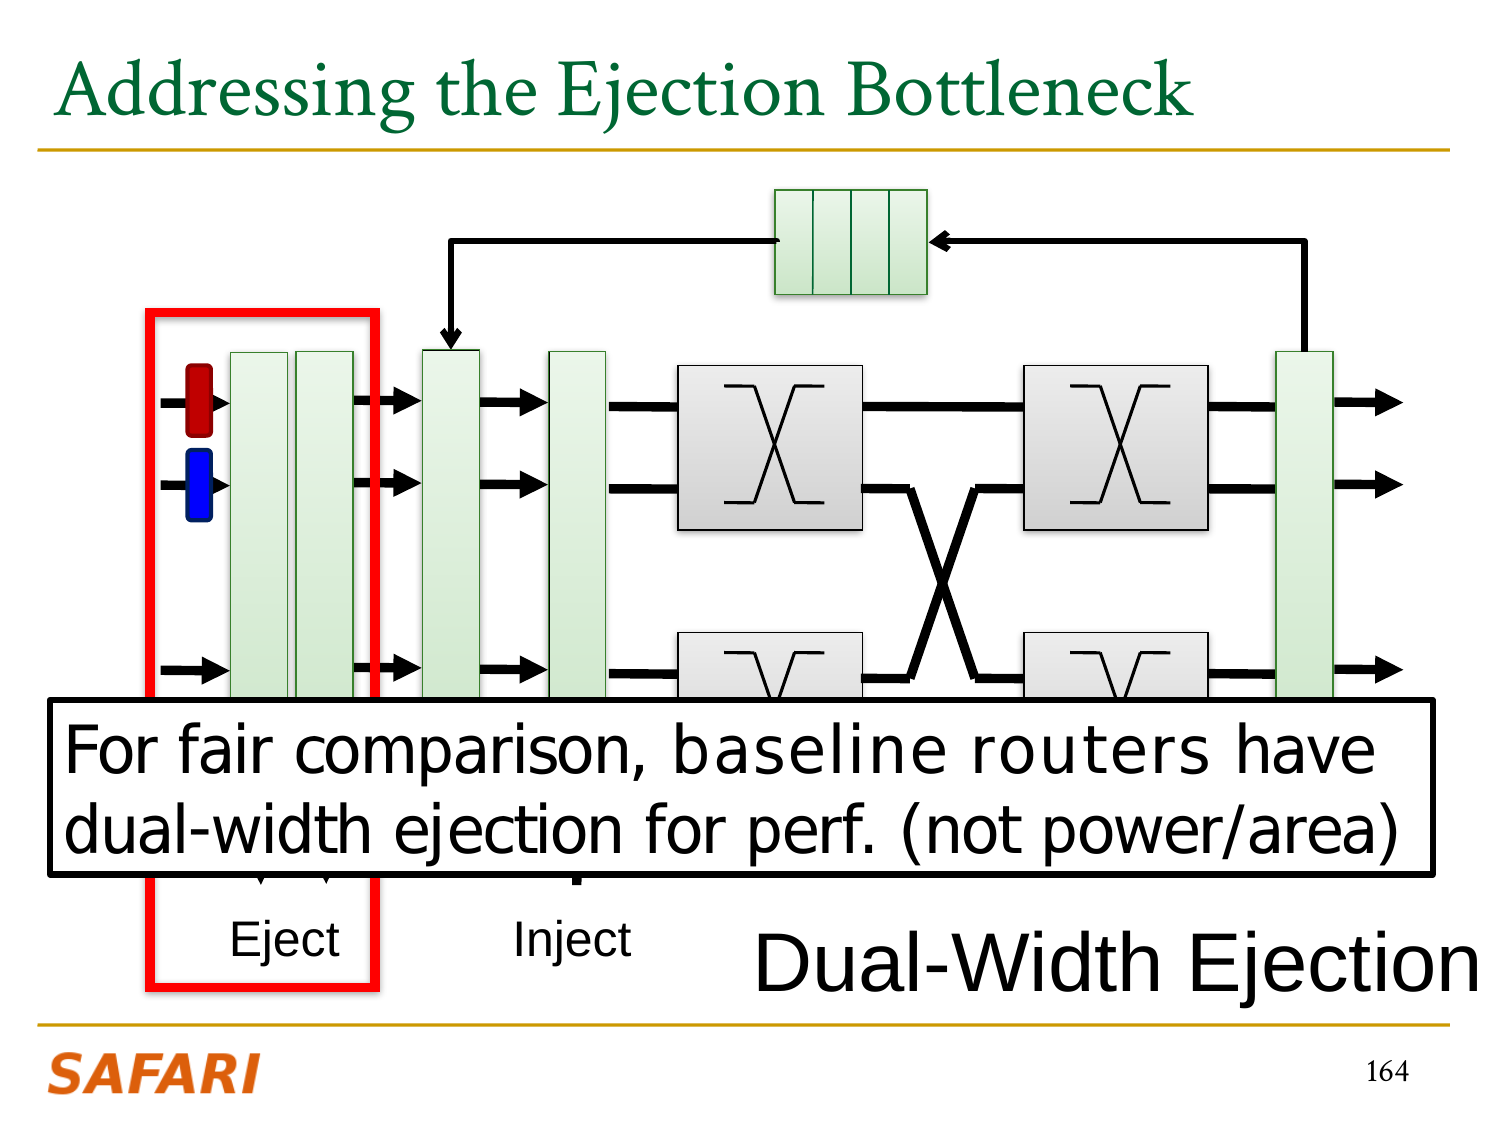

# Addressing the Ejection Bottleneck

Eject
Inject
Dual-Width Ejection

For fair comparison, baseline routers have dual-width ejection for perf. (not power/area)
164